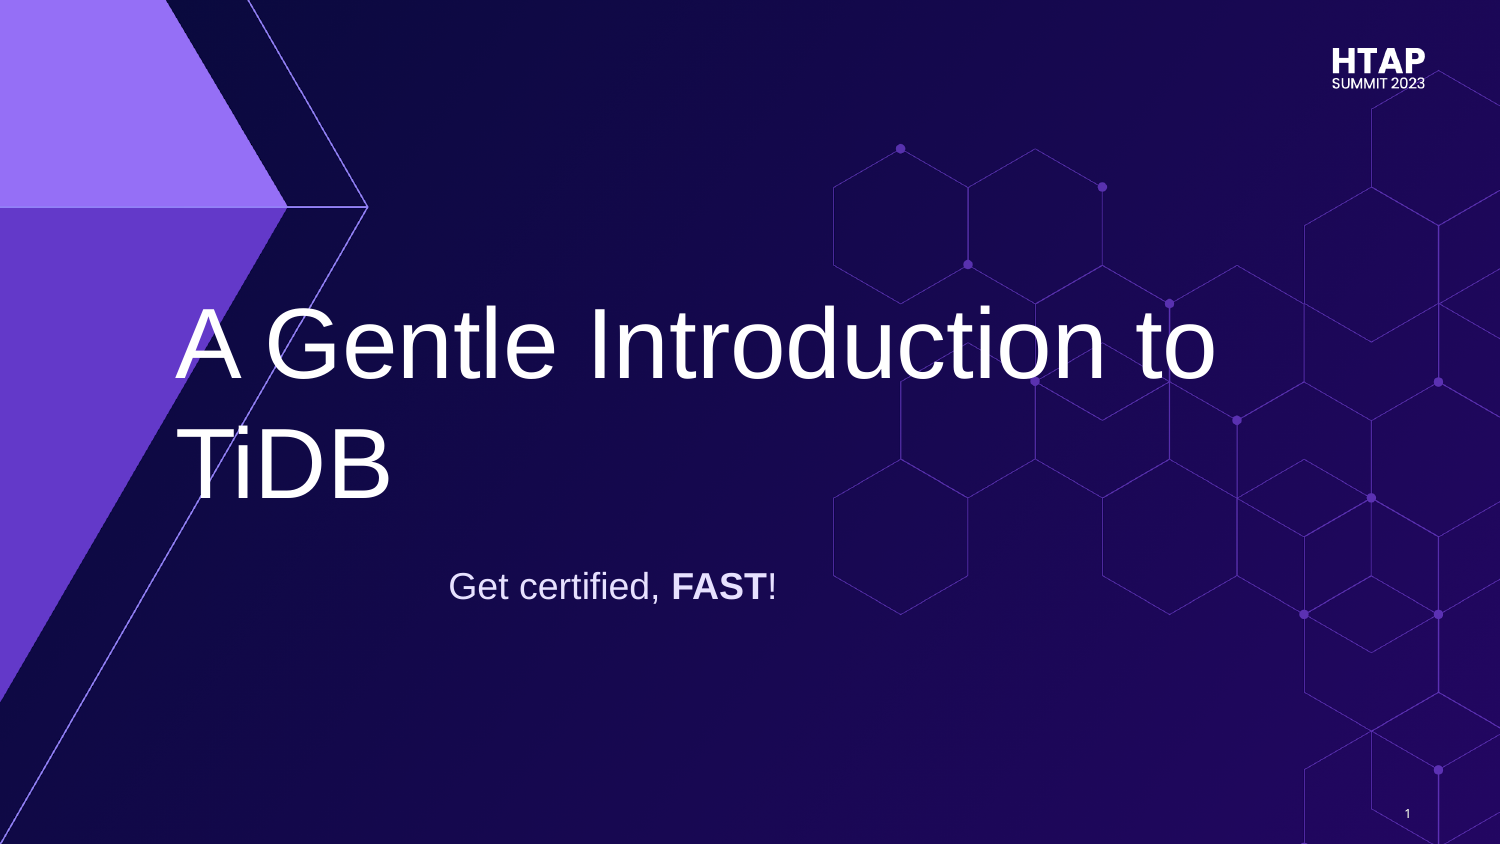

# A Gentle Introduction to TiDB
Get certified, FAST!